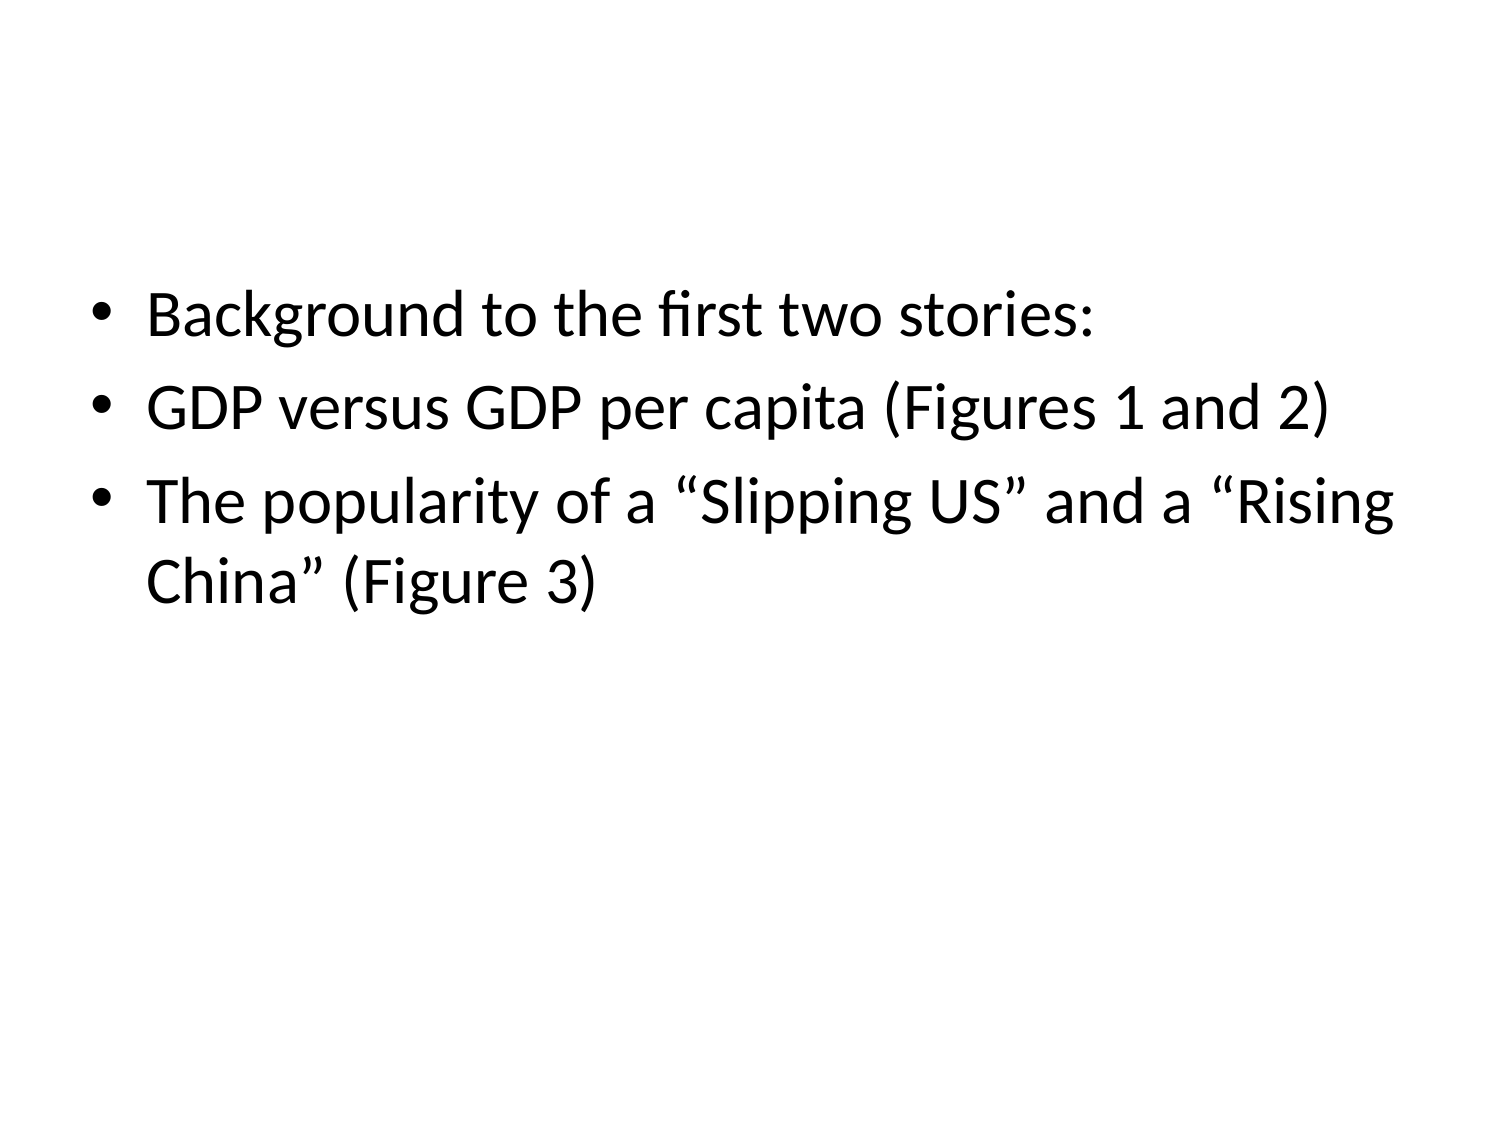

#
Background to the first two stories:
GDP versus GDP per capita (Figures 1 and 2)
The popularity of a “Slipping US” and a “Rising China” (Figure 3)